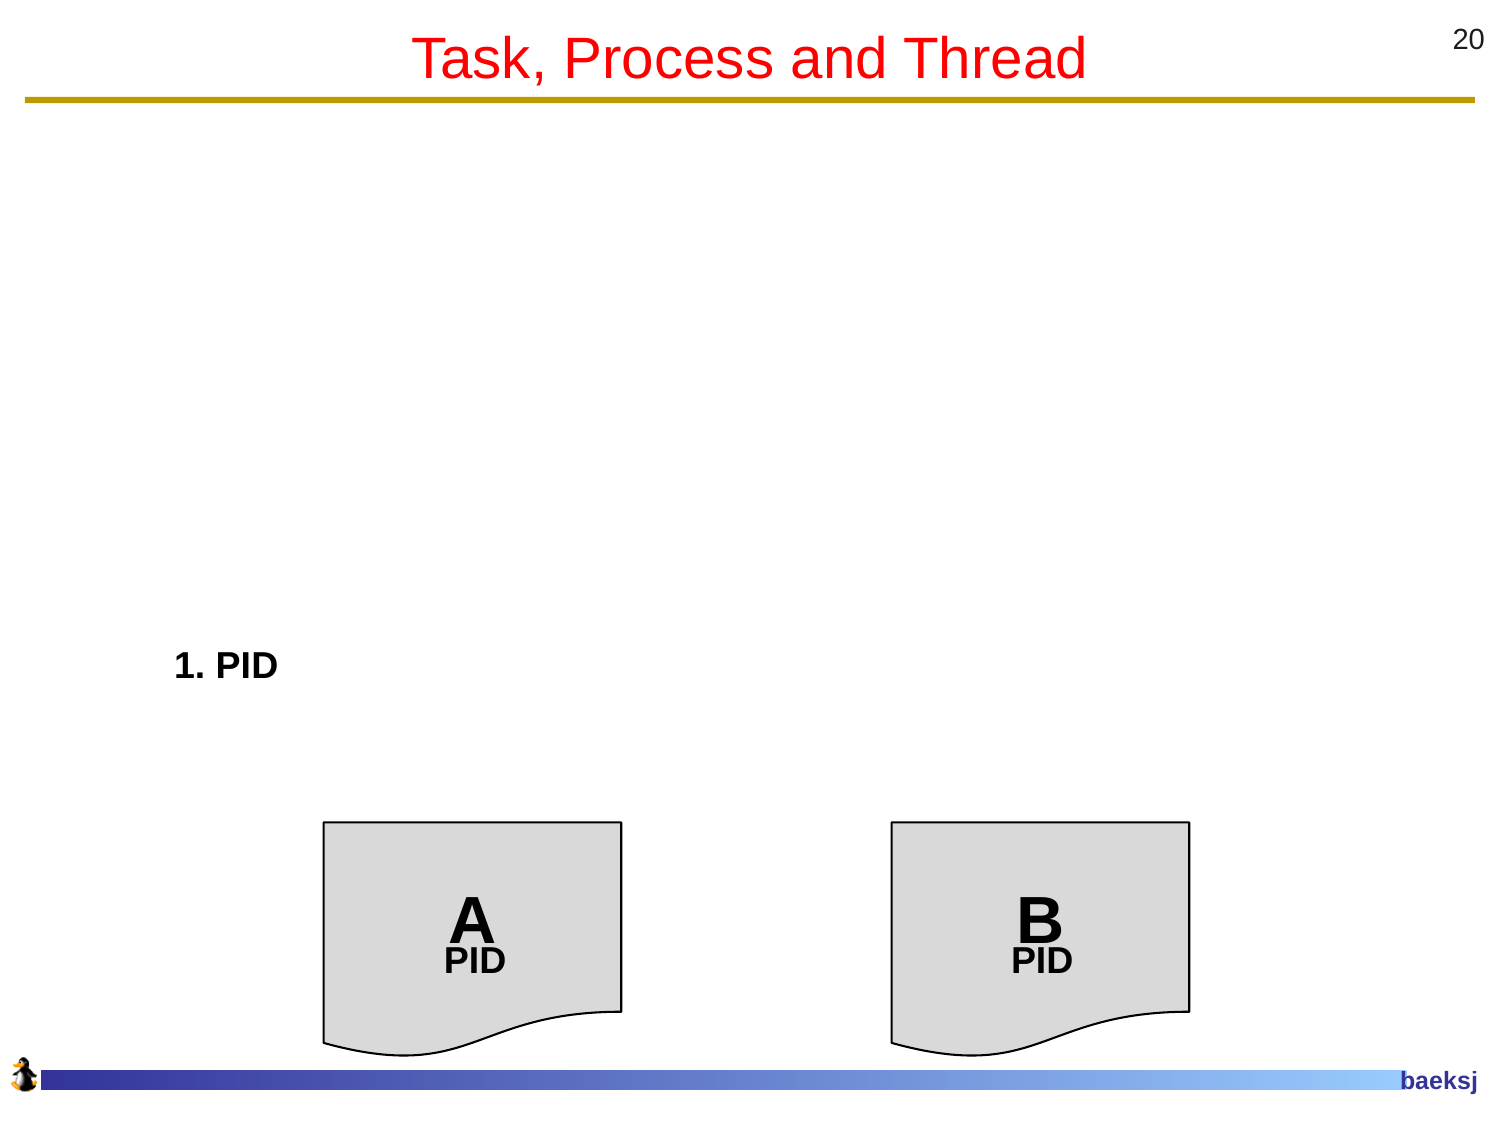

# Task, Process and Thread
20
1. PID
A
B
PID
PID